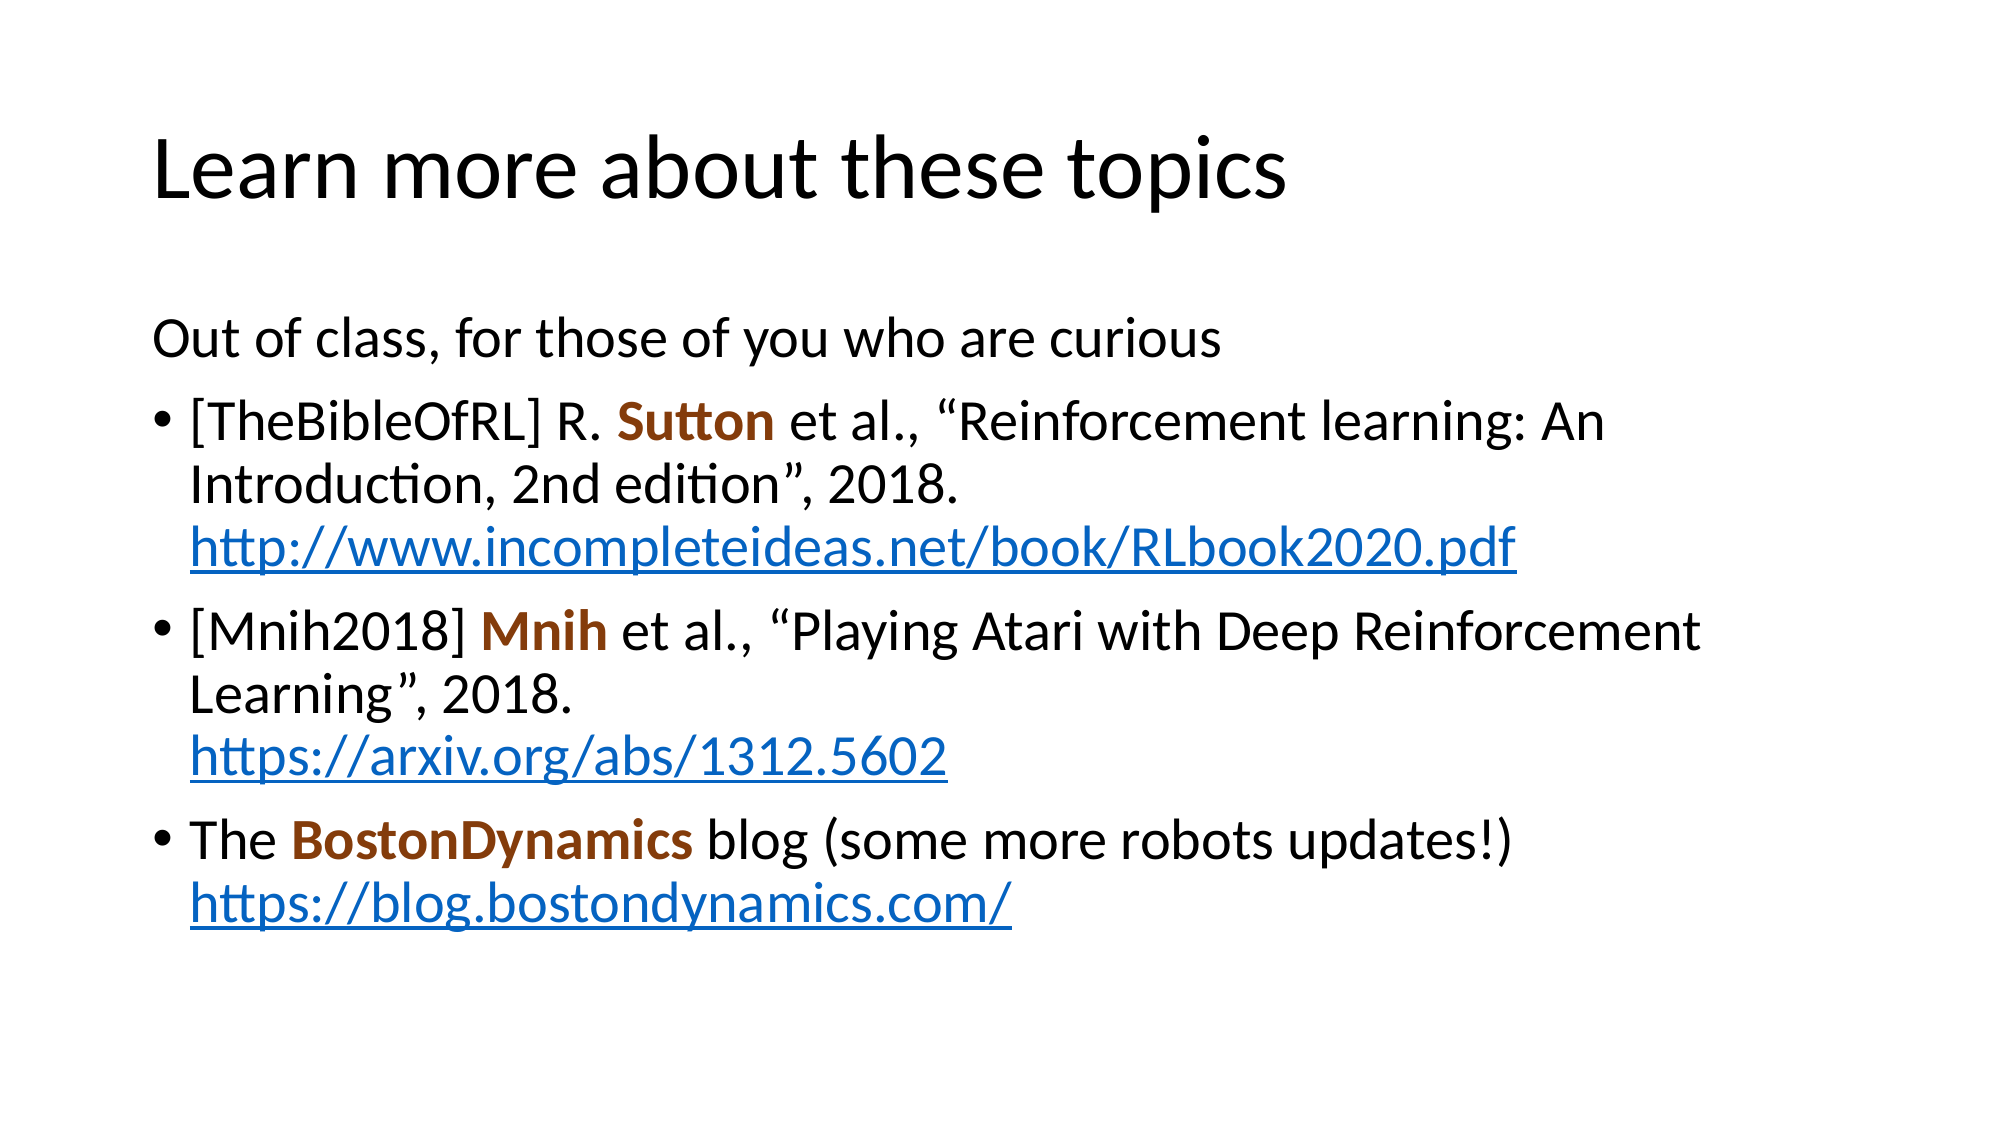

# Learn more about these topics
Out of class, for those of you who are curious
[TheBibleOfRL] R. Sutton et al., “Reinforcement learning: An Introduction, 2nd edition”, 2018.
http://www.incompleteideas.net/book/RLbook2020.pdf
[Mnih2018] Mnih et al., “Playing Atari with Deep Reinforcement Learning”, 2018.
https://arxiv.org/abs/1312.5602
The BostonDynamics blog (some more robots updates!)
https://blog.bostondynamics.com/